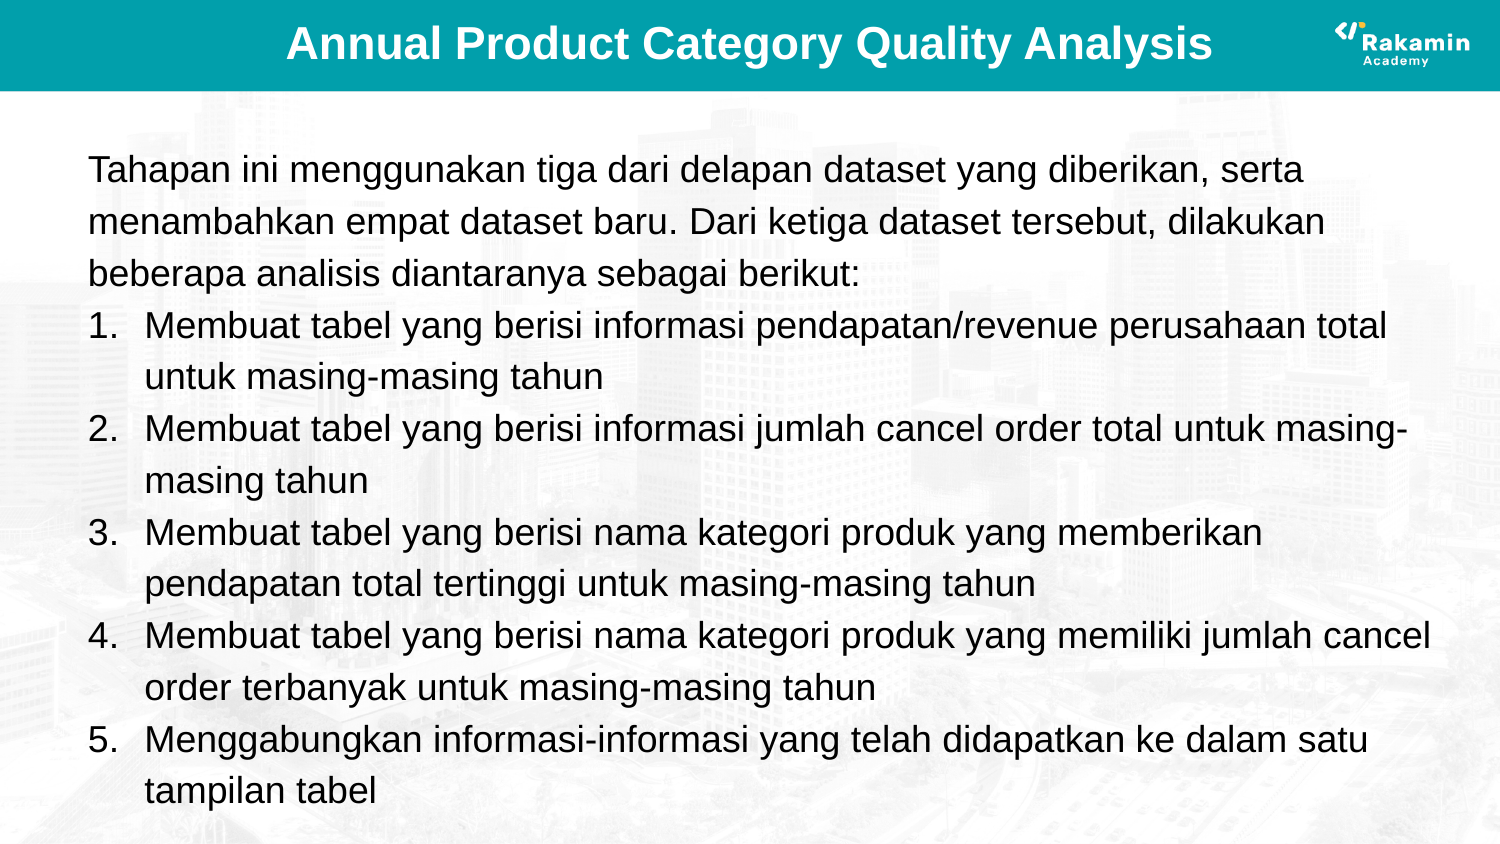

# Annual Product Category Quality Analysis
Tahapan ini menggunakan tiga dari delapan dataset yang diberikan, serta menambahkan empat dataset baru. Dari ketiga dataset tersebut, dilakukan beberapa analisis diantaranya sebagai berikut:
Membuat tabel yang berisi informasi pendapatan/revenue perusahaan total untuk masing-masing tahun
Membuat tabel yang berisi informasi jumlah cancel order total untuk masing-masing tahun
Membuat tabel yang berisi nama kategori produk yang memberikan pendapatan total tertinggi untuk masing-masing tahun
Membuat tabel yang berisi nama kategori produk yang memiliki jumlah cancel order terbanyak untuk masing-masing tahun
Menggabungkan informasi-informasi yang telah didapatkan ke dalam satu tampilan tabel